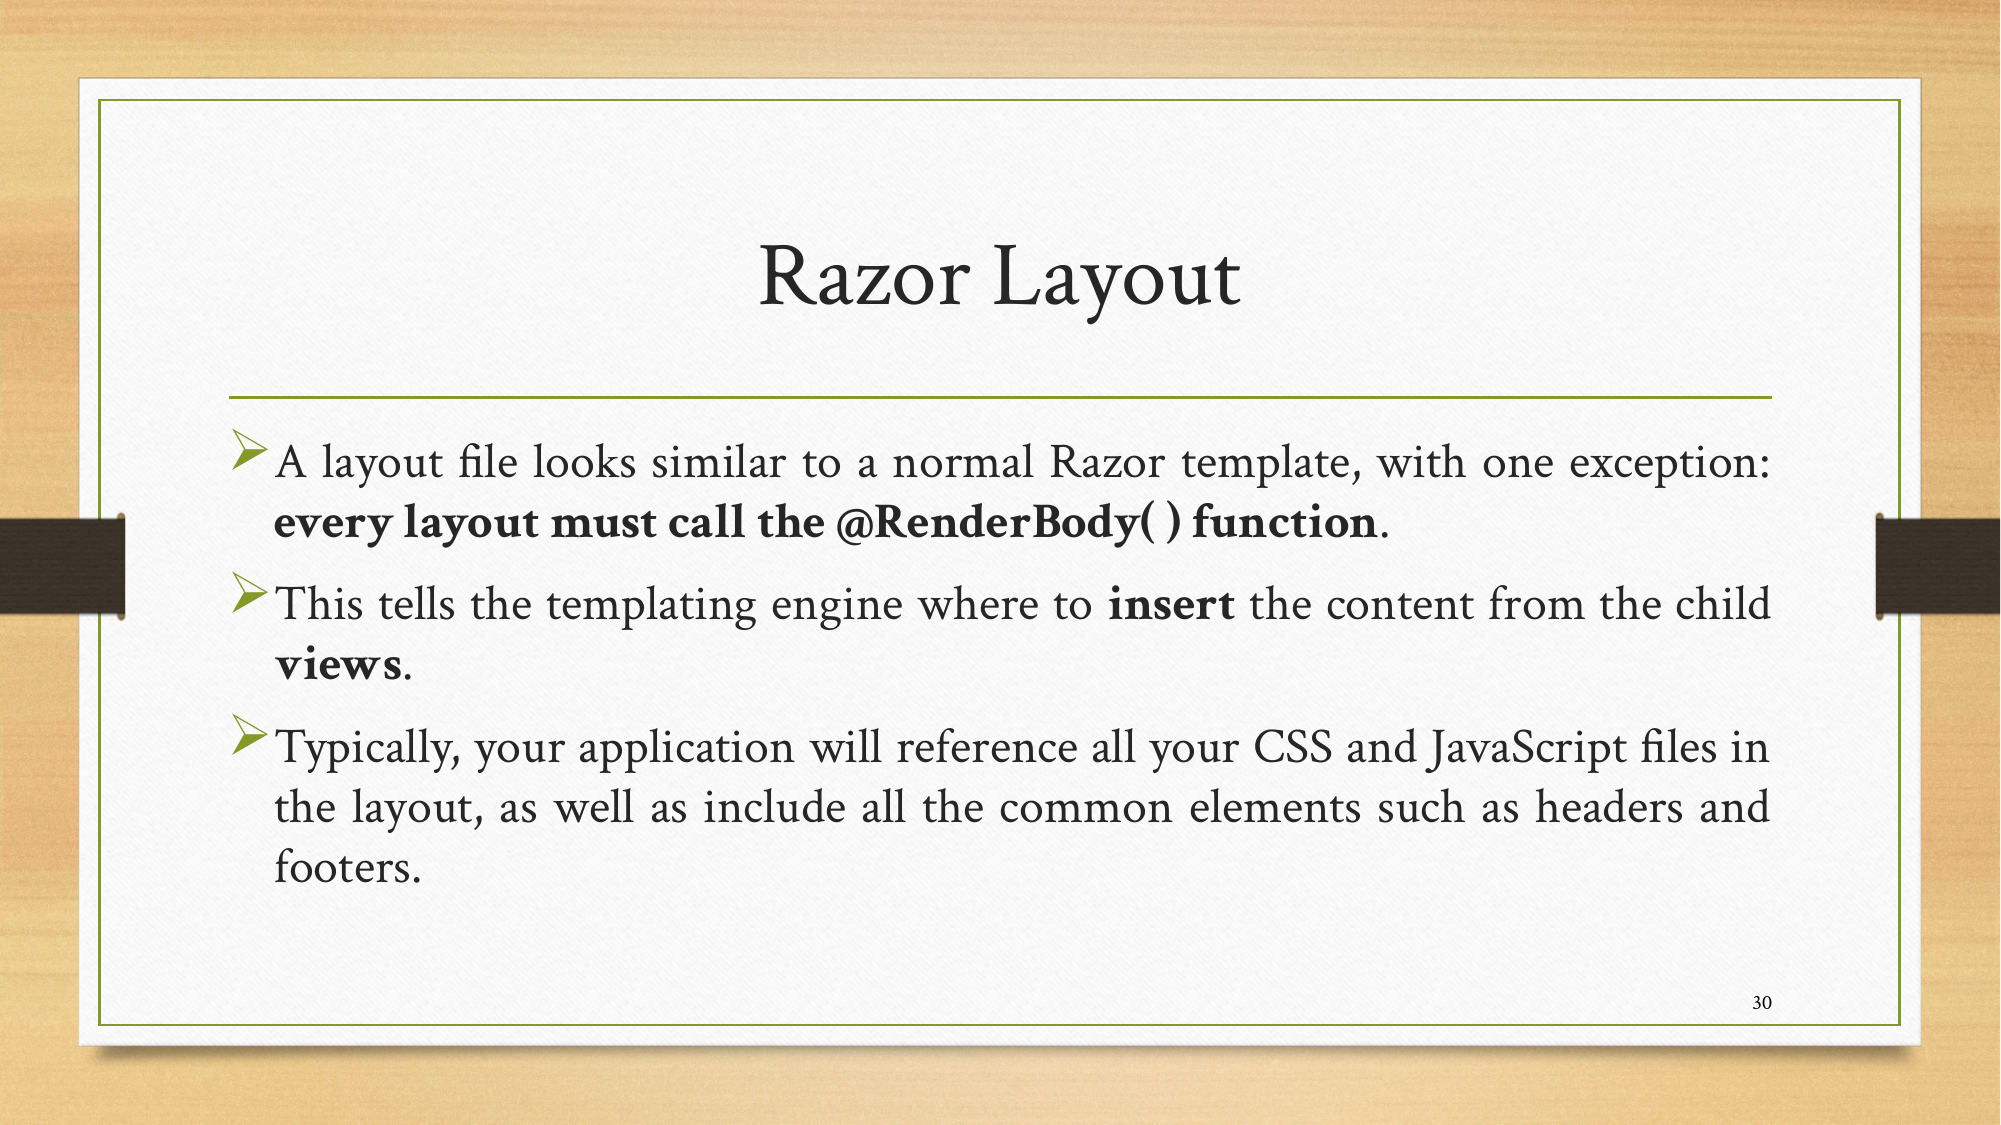

# Razor Layout
A layout file looks similar to a normal Razor template, with one exception: every layout must call the @RenderBody( ) function.
This tells the templating engine where to insert the content from the child views.
Typically, your application will reference all your CSS and JavaScript files in the layout, as well as include all the common elements such as headers and footers.
30